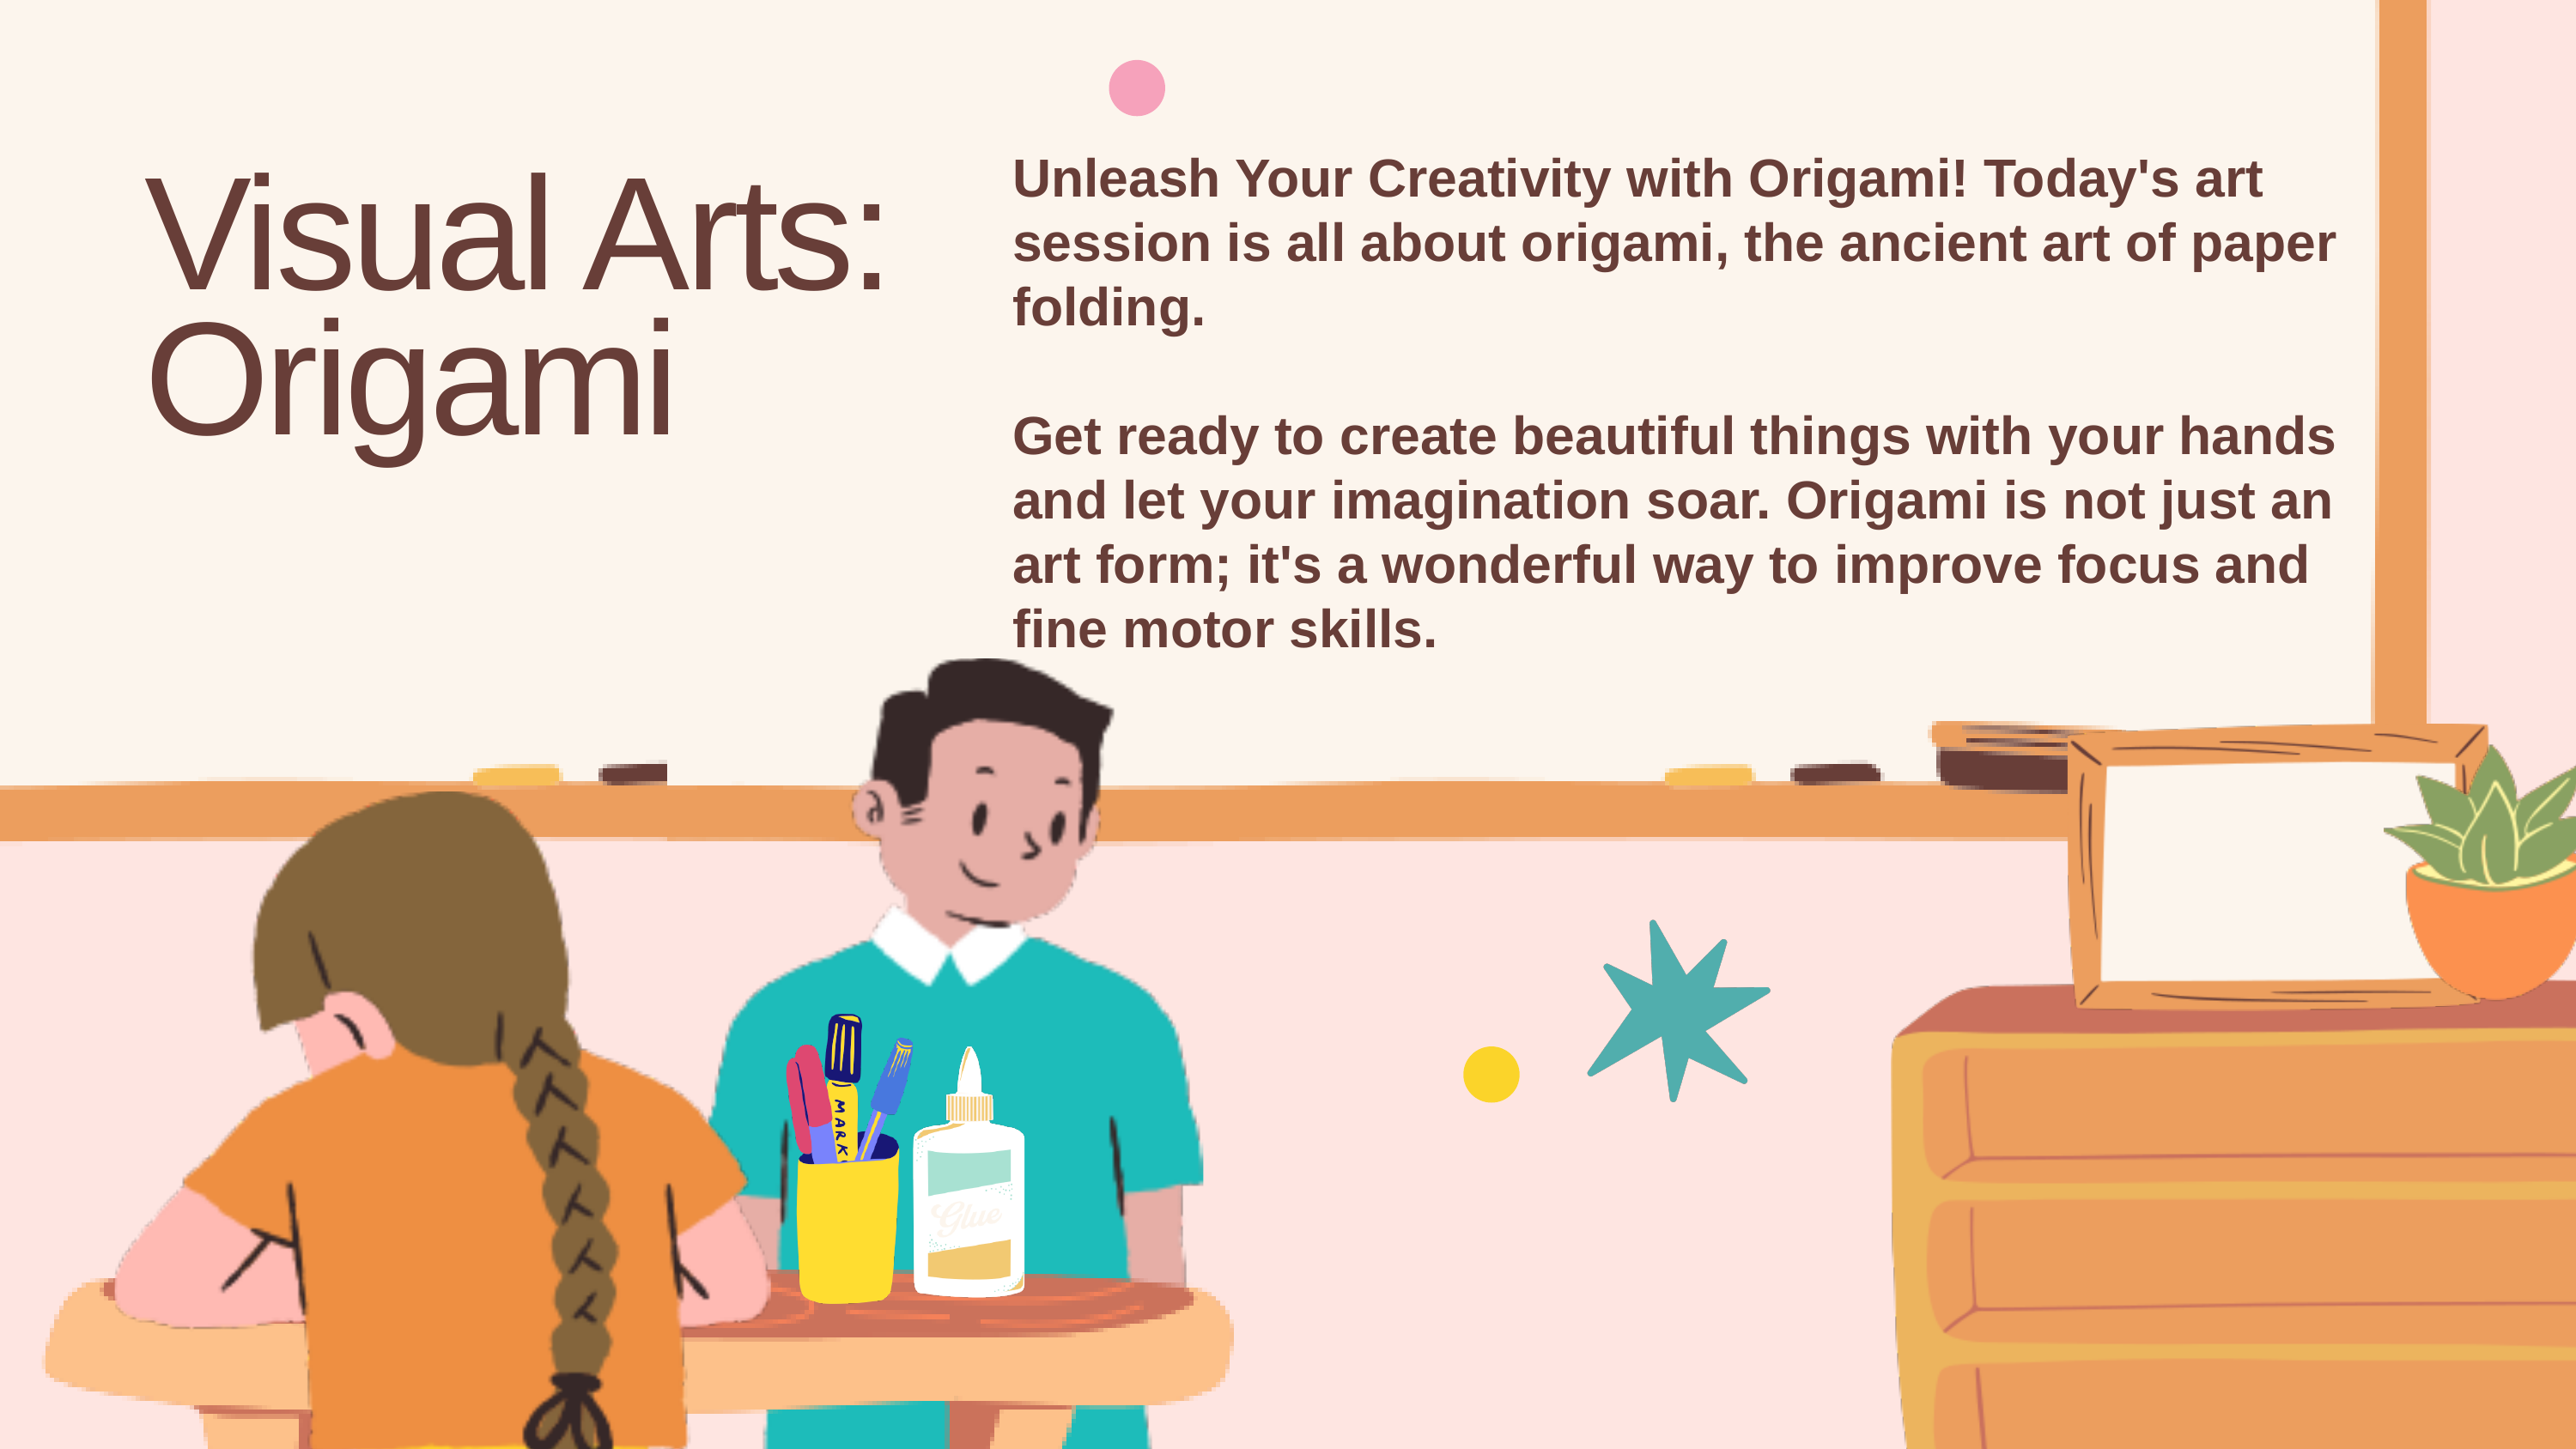

Unleash Your Creativity with Origami! Today's art session is all about origami, the ancient art of paper folding.

Get ready to create beautiful things with your hands and let your imagination soar. Origami is not just an art form; it's a wonderful way to improve focus and fine motor skills.
Visual Arts: Origami